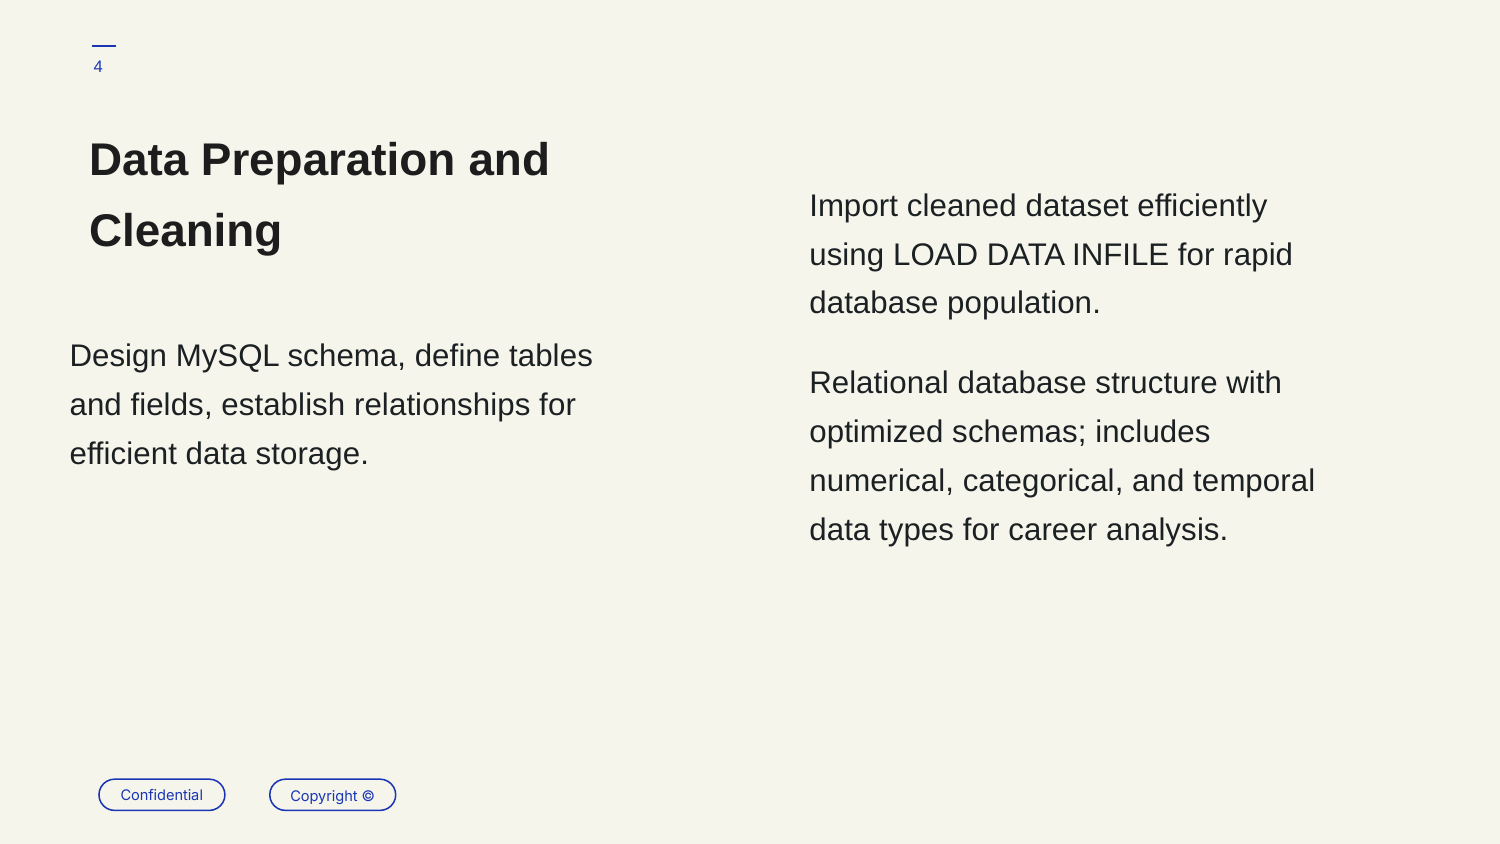

4
# Data Preparation and Cleaning
Import cleaned dataset efficiently using LOAD DATA INFILE for rapid database population.
Relational database structure with optimized schemas; includes numerical, categorical, and temporal data types for career analysis.

Design MySQL schema, define tables and fields, establish relationships for efficient data storage.